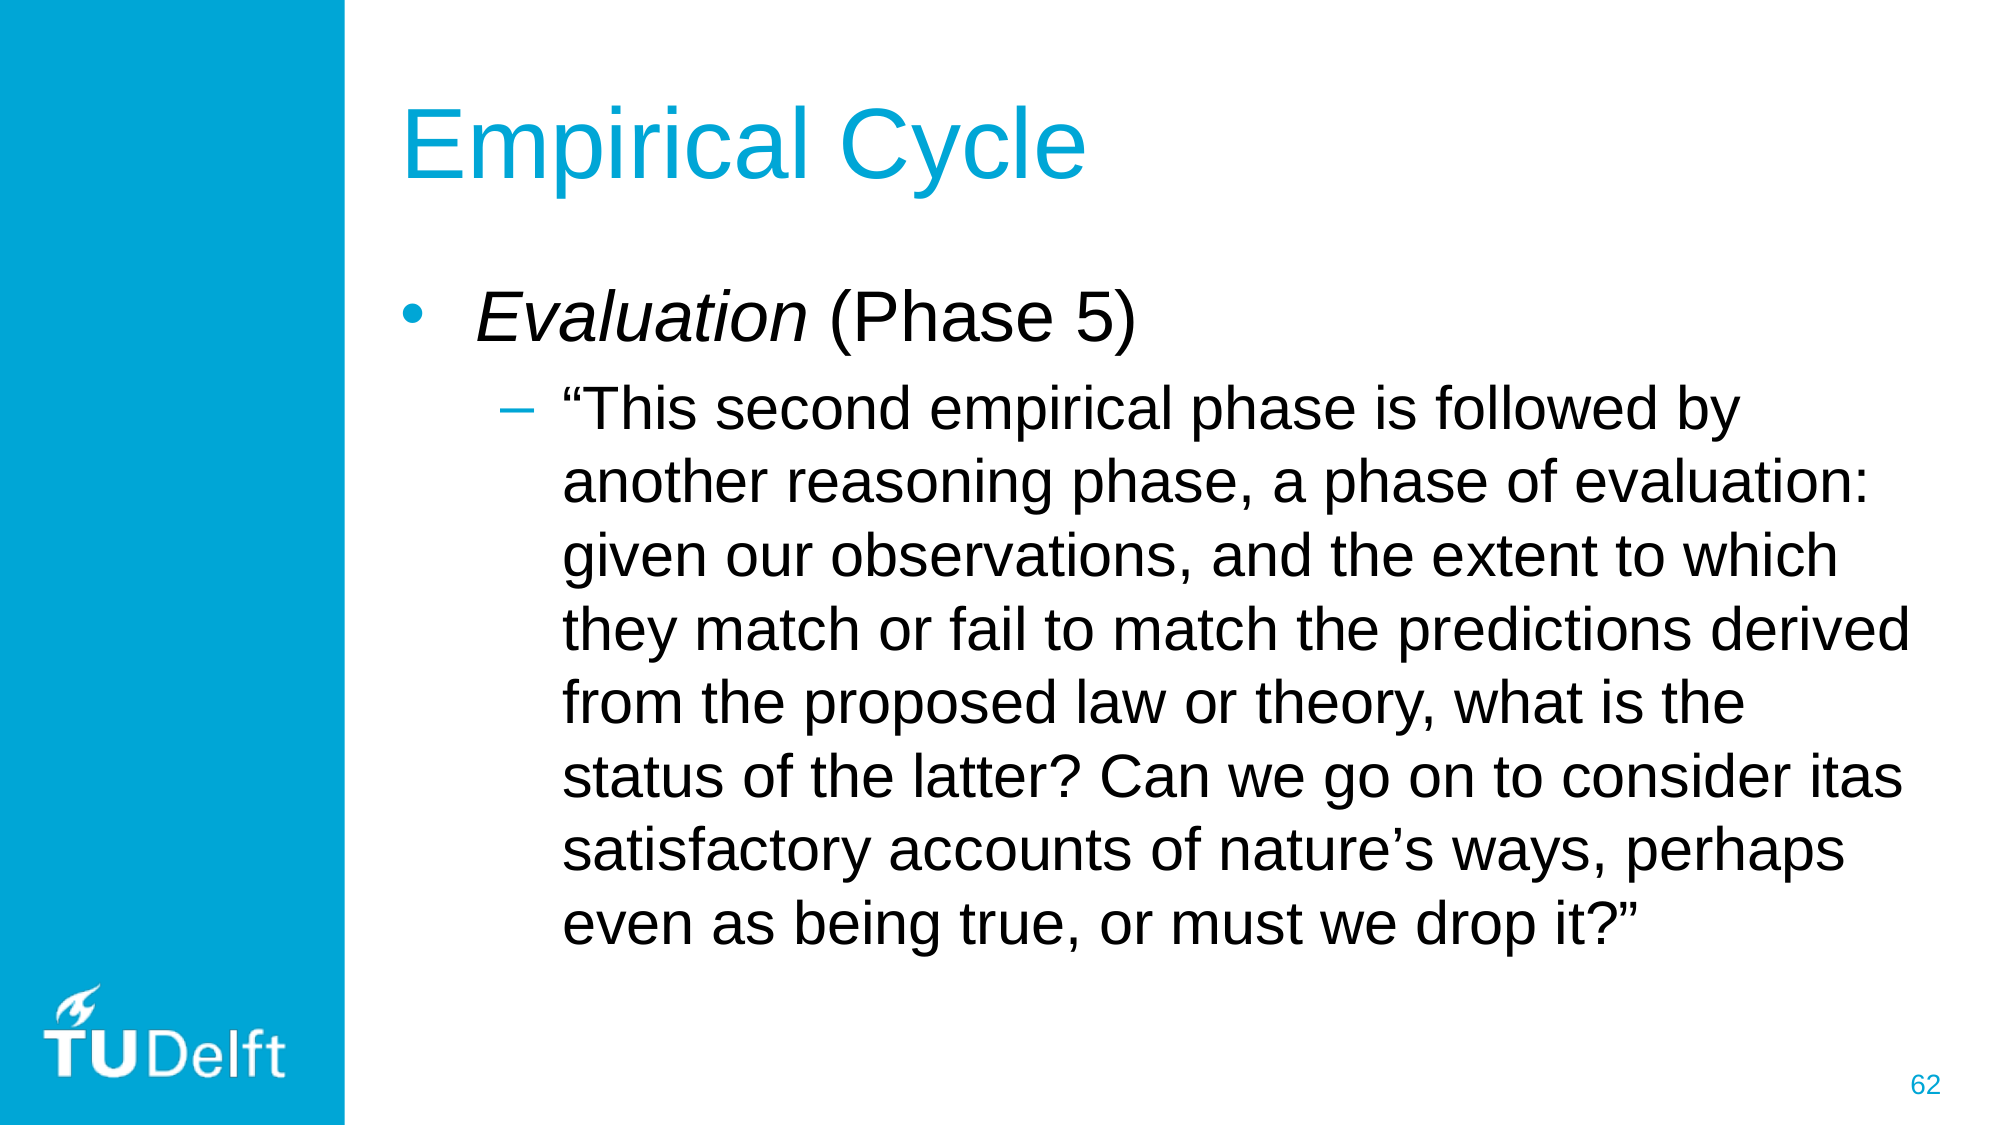

# Empirical Cycle
Evaluation (Phase 5)
“This second empirical phase is followed by another reasoning phase, a phase of evaluation: given our observations, and the extent to which they match or fail to match the predictions derived from the proposed law or theory, what is the status of the latter? Can we go on to consider itas satisfactory accounts of nature’s ways, perhaps even as being true, or must we drop it?”